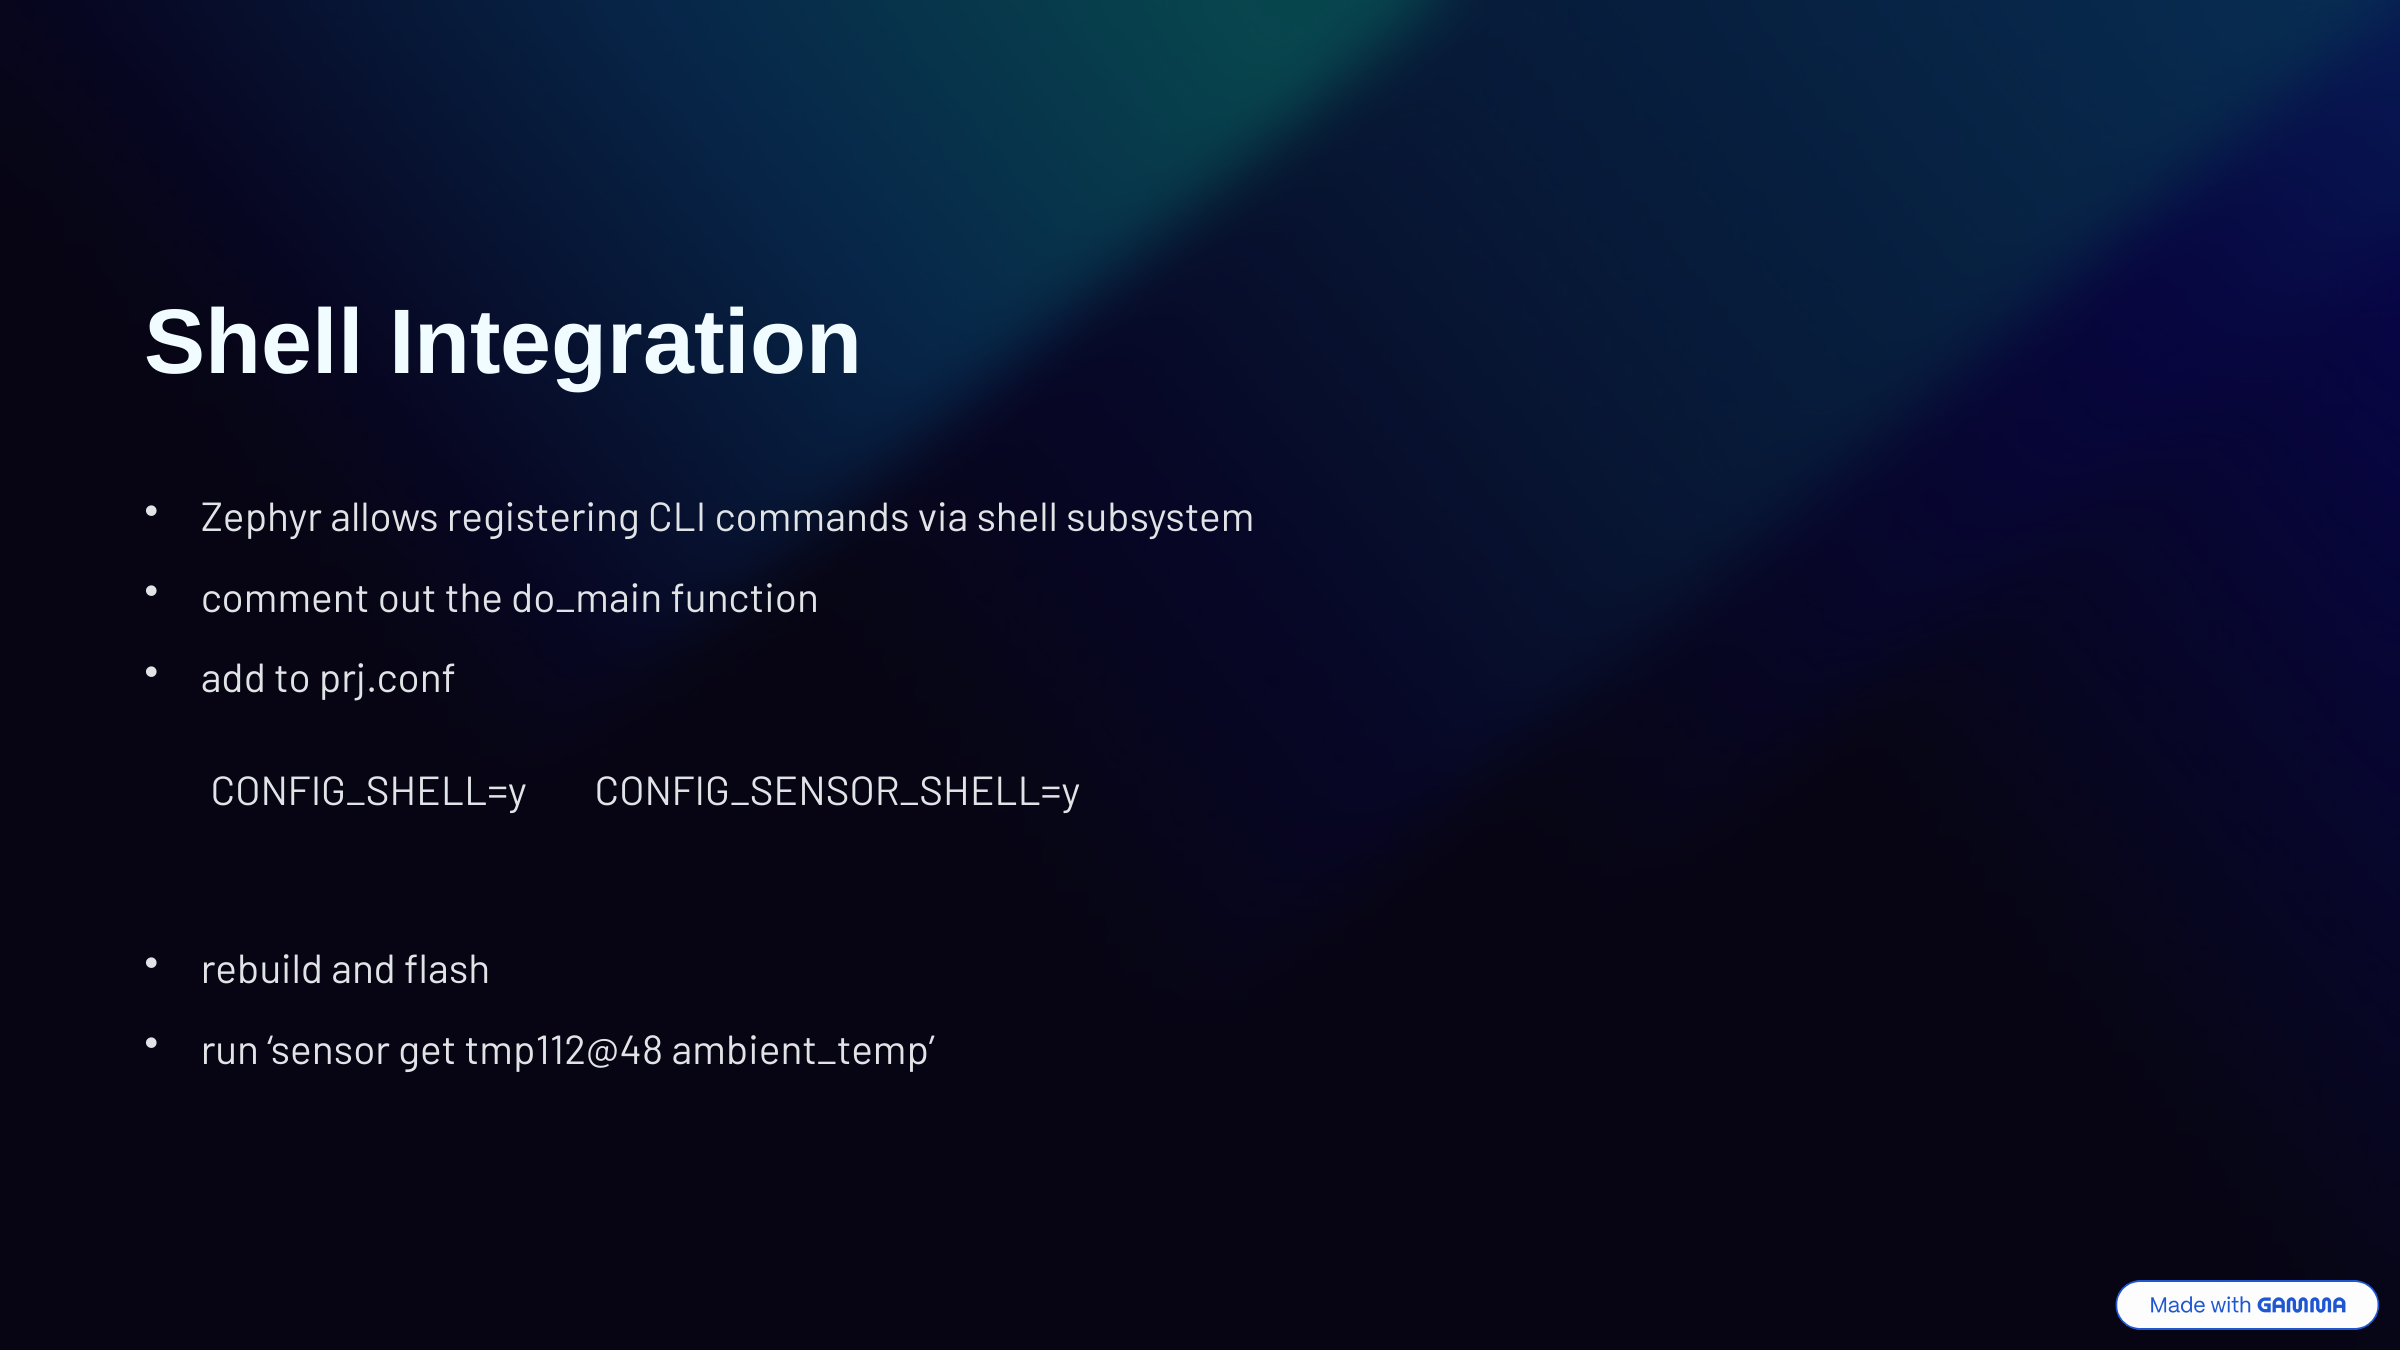

Shell Integration
Zephyr allows registering CLI commands via shell subsystem
comment out the do_main function
add to prj.conf
        CONFIG_SHELL=y	CONFIG_SENSOR_SHELL=y
rebuild and flash
run ‘sensor get tmp112@48 ambient_temp’